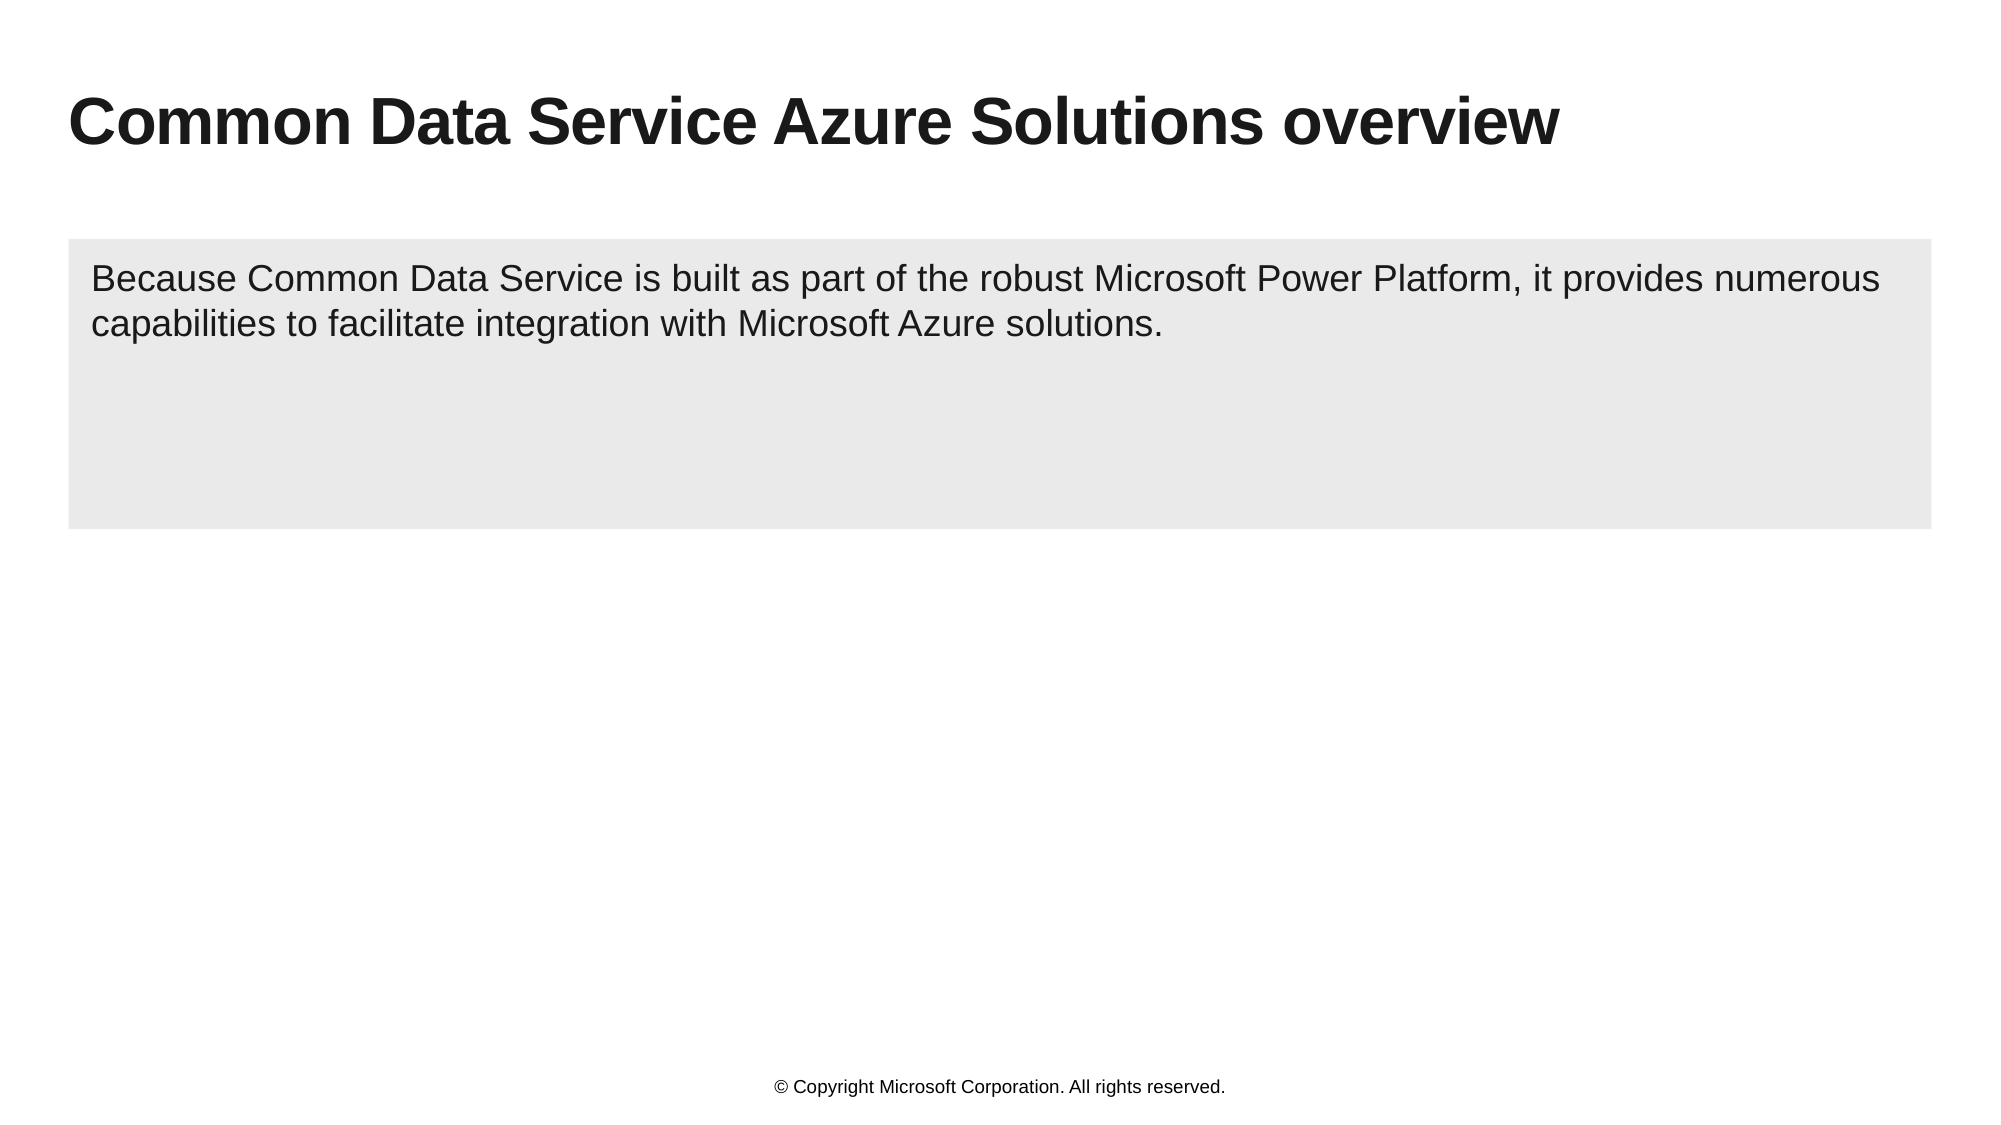

# Common Data Service Azure Solutions overview
Because Common Data Service is built as part of the robust Microsoft Power Platform, it provides numerous capabilities to facilitate integration with Microsoft Azure solutions.